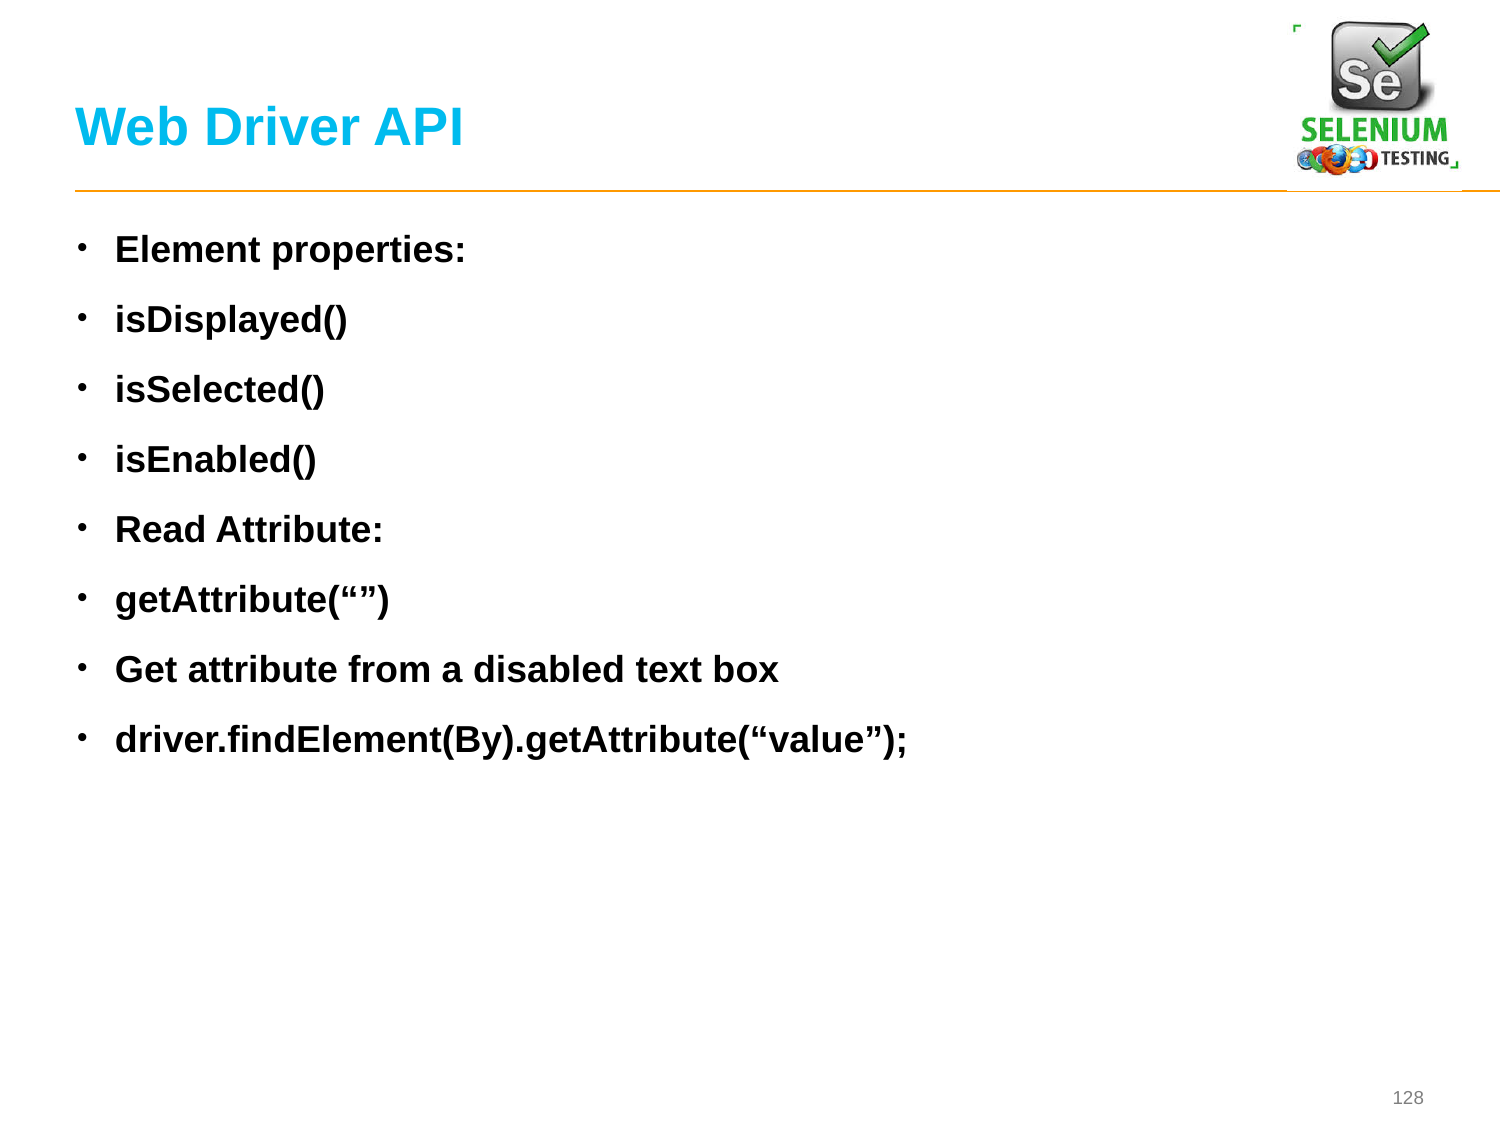

# Web Driver API
Element properties:
isDisplayed()
isSelected()
isEnabled()
Read Attribute:
getAttribute(“”)
Get attribute from a disabled text box
driver.findElement(By).getAttribute(“value”);